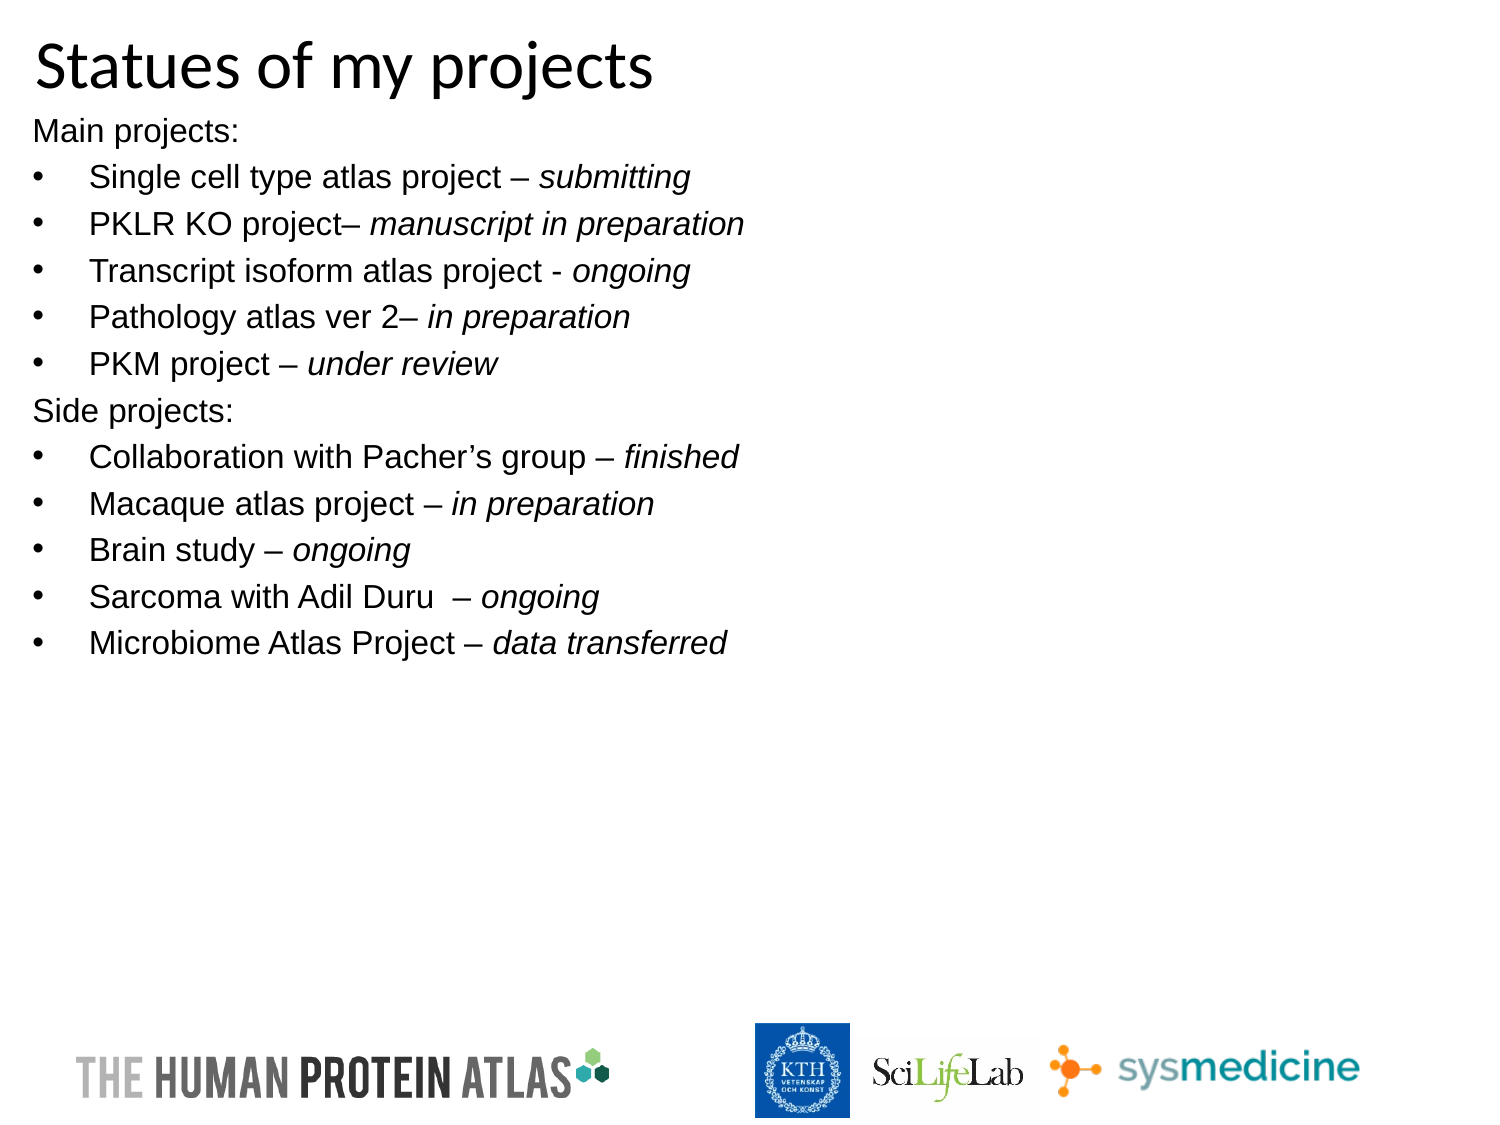

# Statues of my projects
Main projects:
Single cell type atlas project – submitting
PKLR KO project– manuscript in preparation
Transcript isoform atlas project - ongoing
Pathology atlas ver 2– in preparation
PKM project – under review
Side projects:
Collaboration with Pacher’s group – finished
Macaque atlas project – in preparation
Brain study – ongoing
Sarcoma with Adil Duru  – ongoing
Microbiome Atlas Project – data transferred